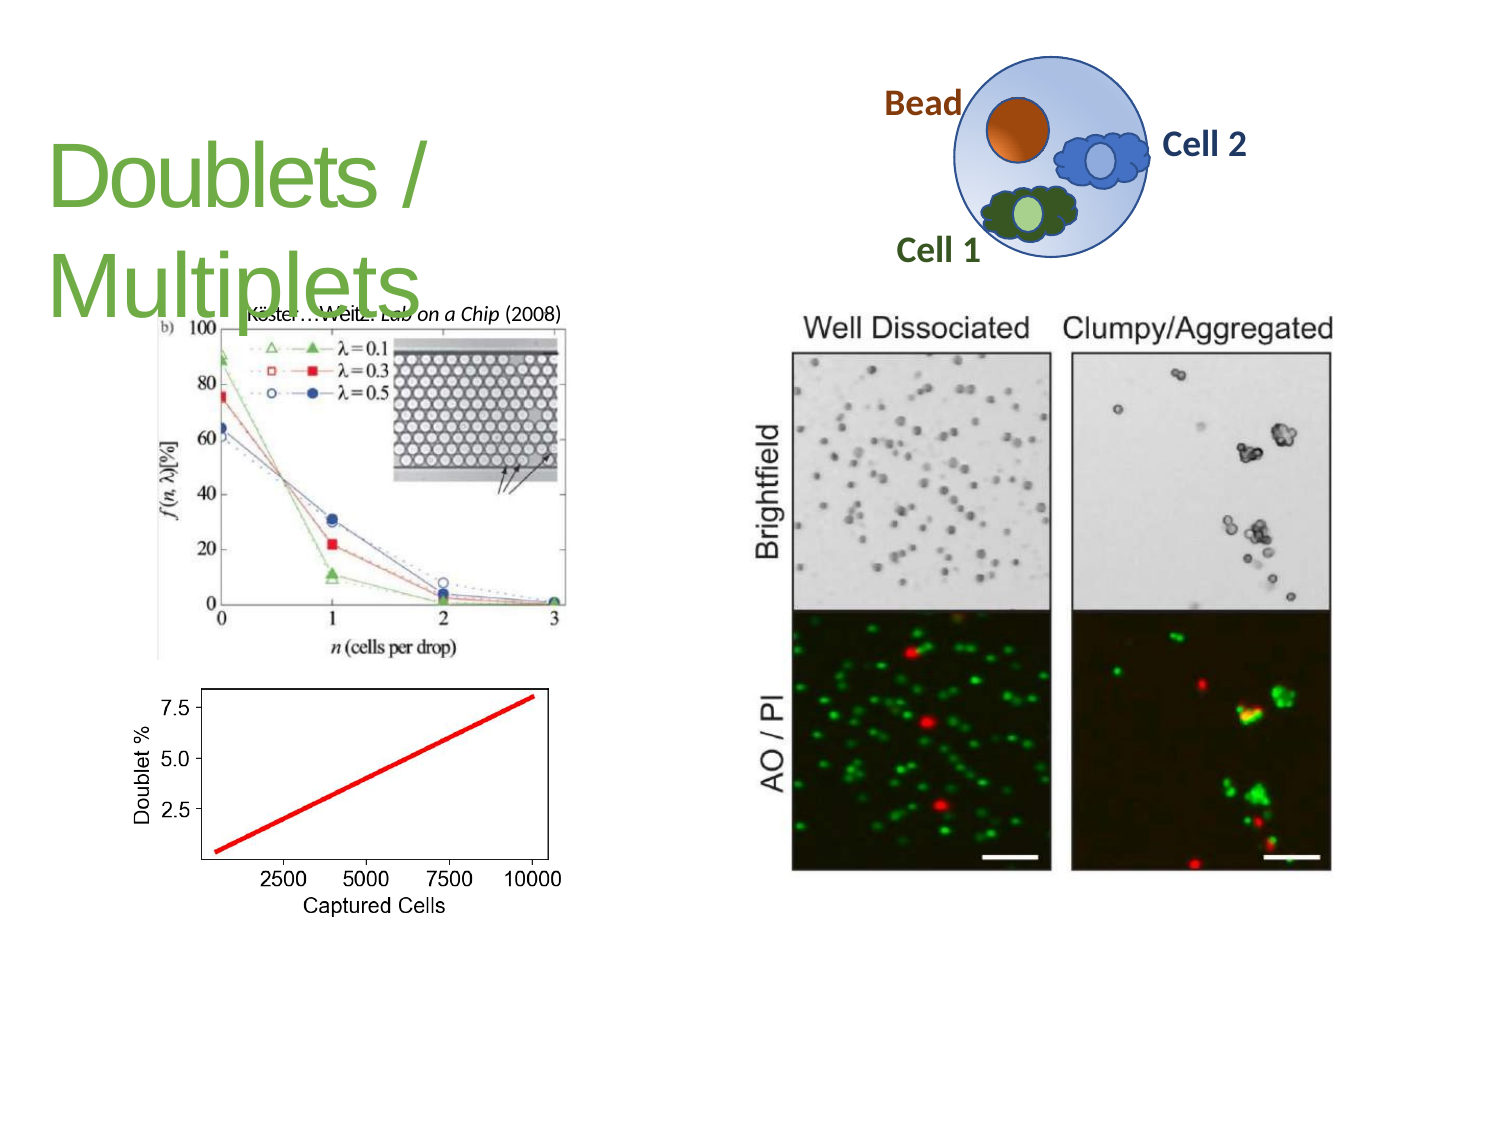

Bead
# Doublets / Multiplets
Cell 2
Cell 1
Köster…Weitz. Lab on a Chip (2008)